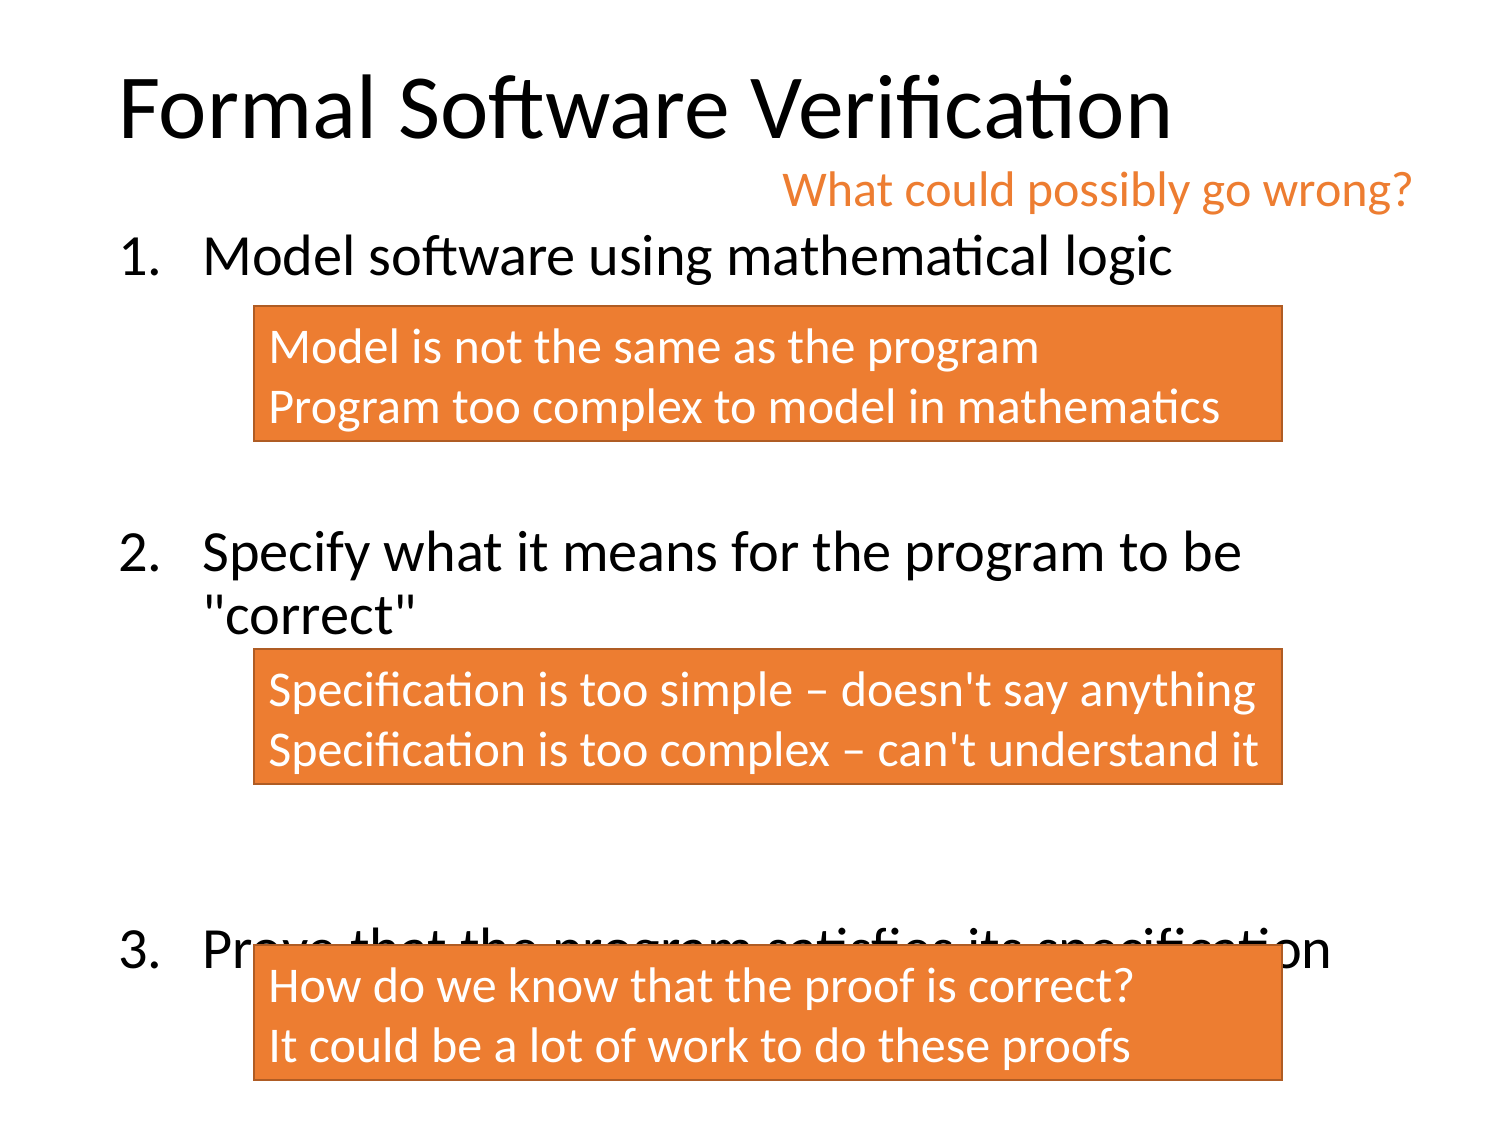

# Formal Software Verification
What could possibly go wrong?
Model software using mathematical logic

Specify what it means for the program to be "correct"

Prove that the program satisfies its specification
Model is not the same as the program
Program too complex to model in mathematics
def square(x):
    return (x * x)
Sq(x) =  x2
Specification is too simple – doesn't say anything
Specification is too complex – can't understand it
∀ x.  0 ≤ Sq(x)
How do we know that the proof is correct?
It could be a lot of work to do these proofs